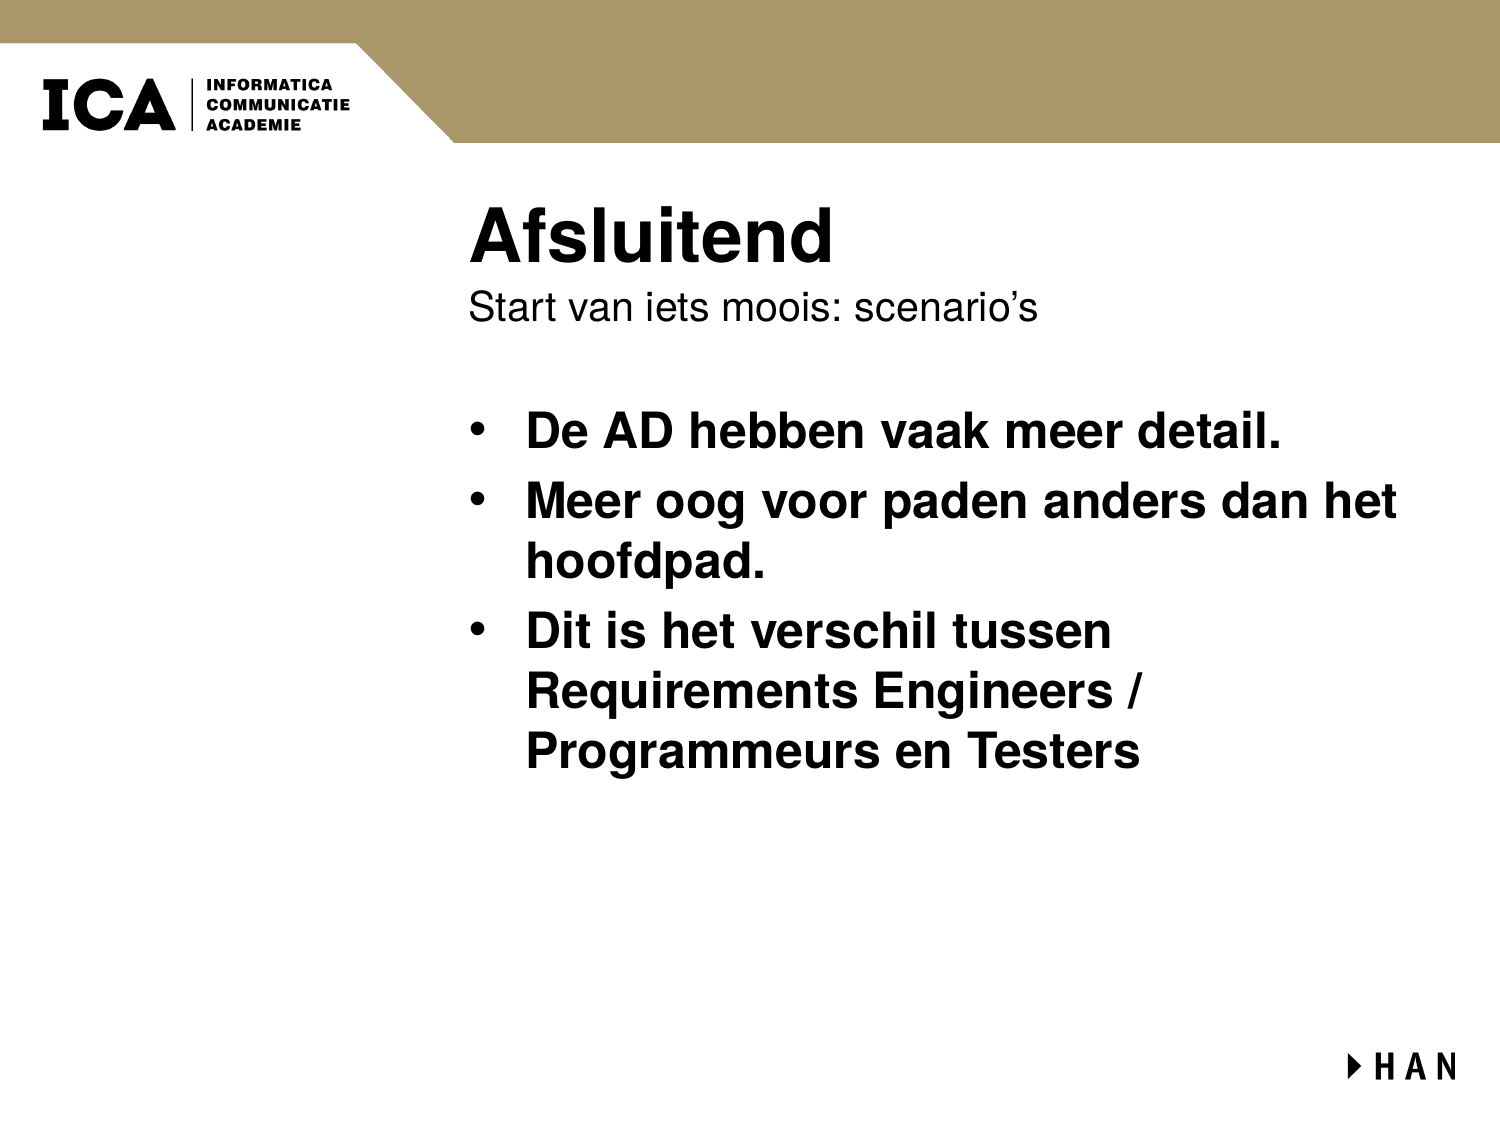

# Afsluitend
Start van iets moois: scenario’s

De AD hebben vaak meer detail.
Meer oog voor paden anders dan het hoofdpad.
Dit is het verschil tussen Requirements Engineers / Programmeurs en Testers